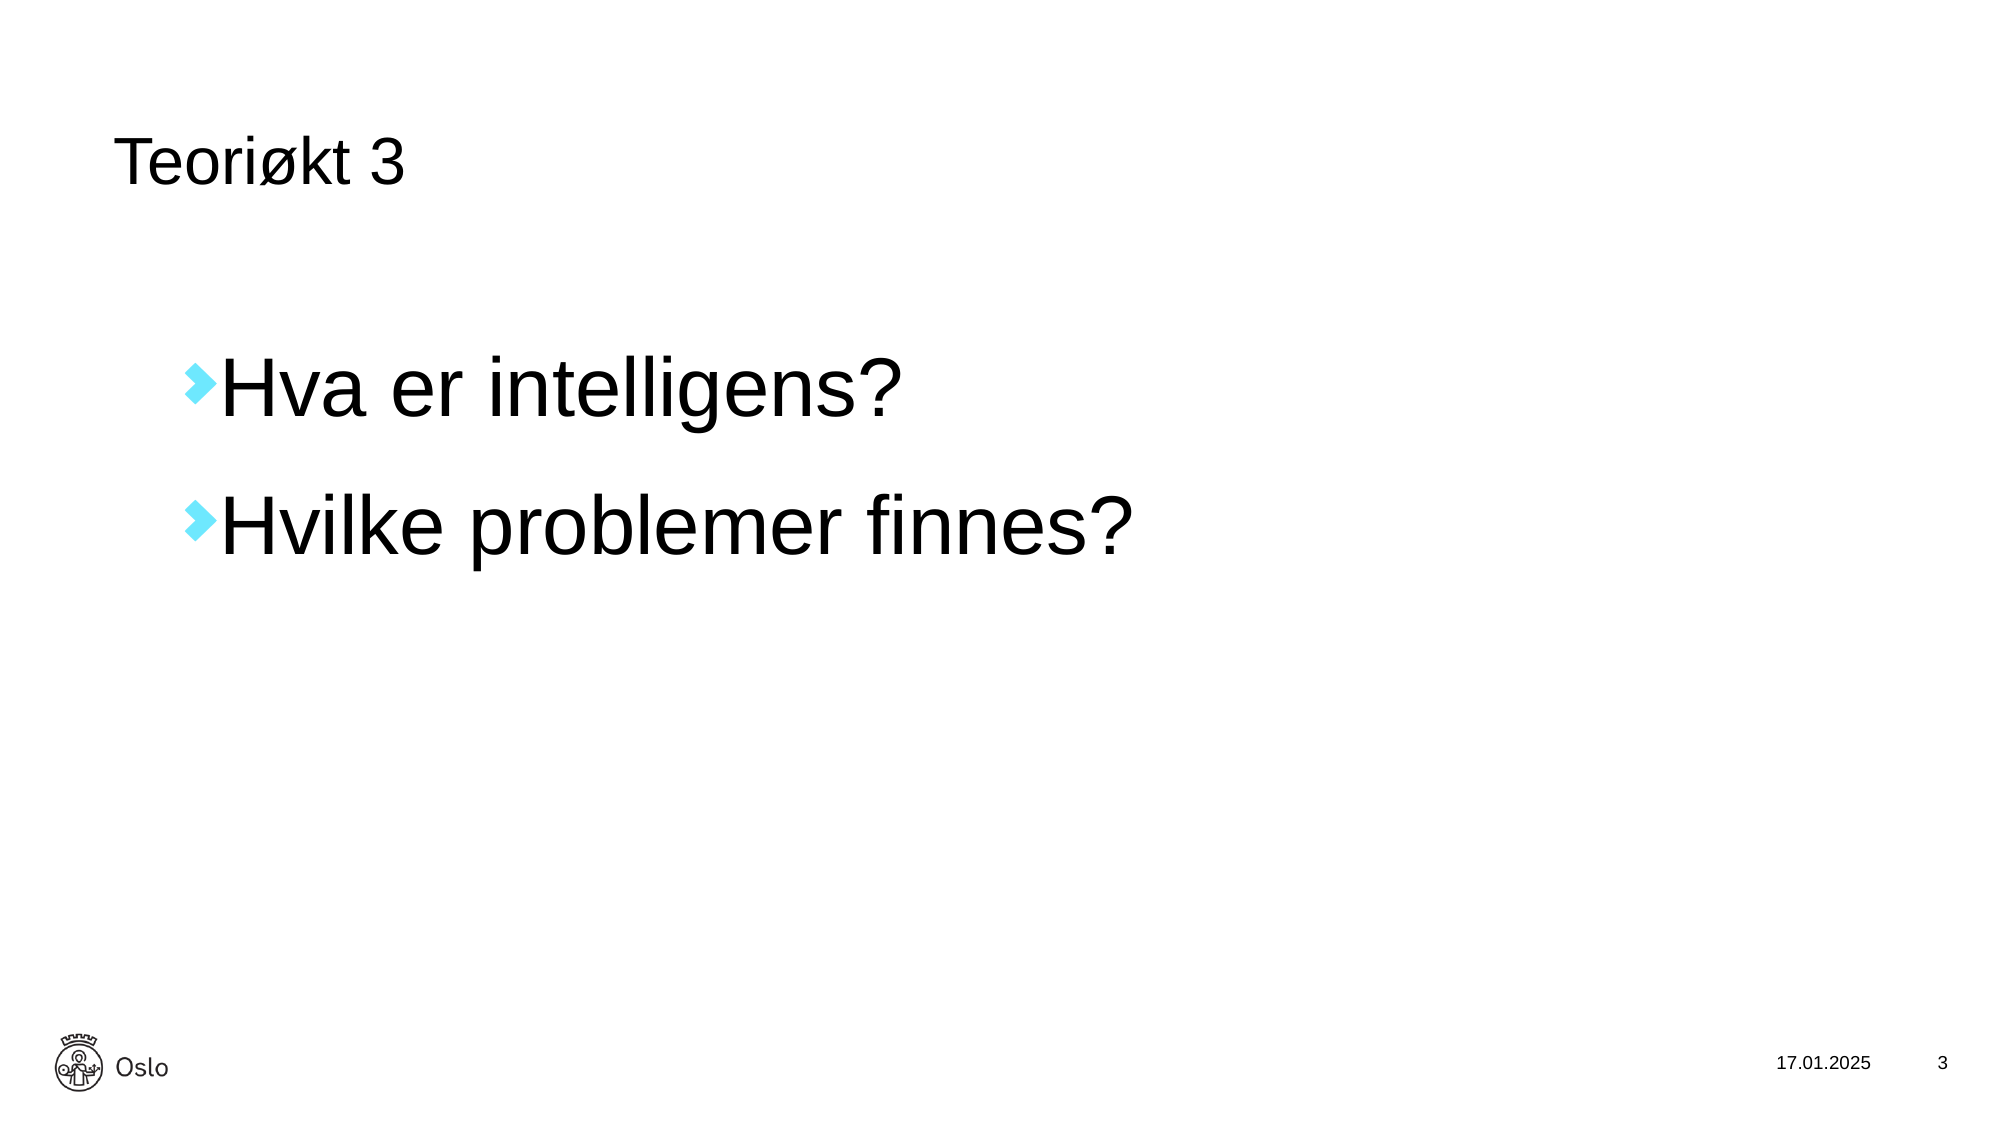

# Teoriøkt 3
Hva er intelligens?
Hvilke problemer finnes?
17.01.2025
3